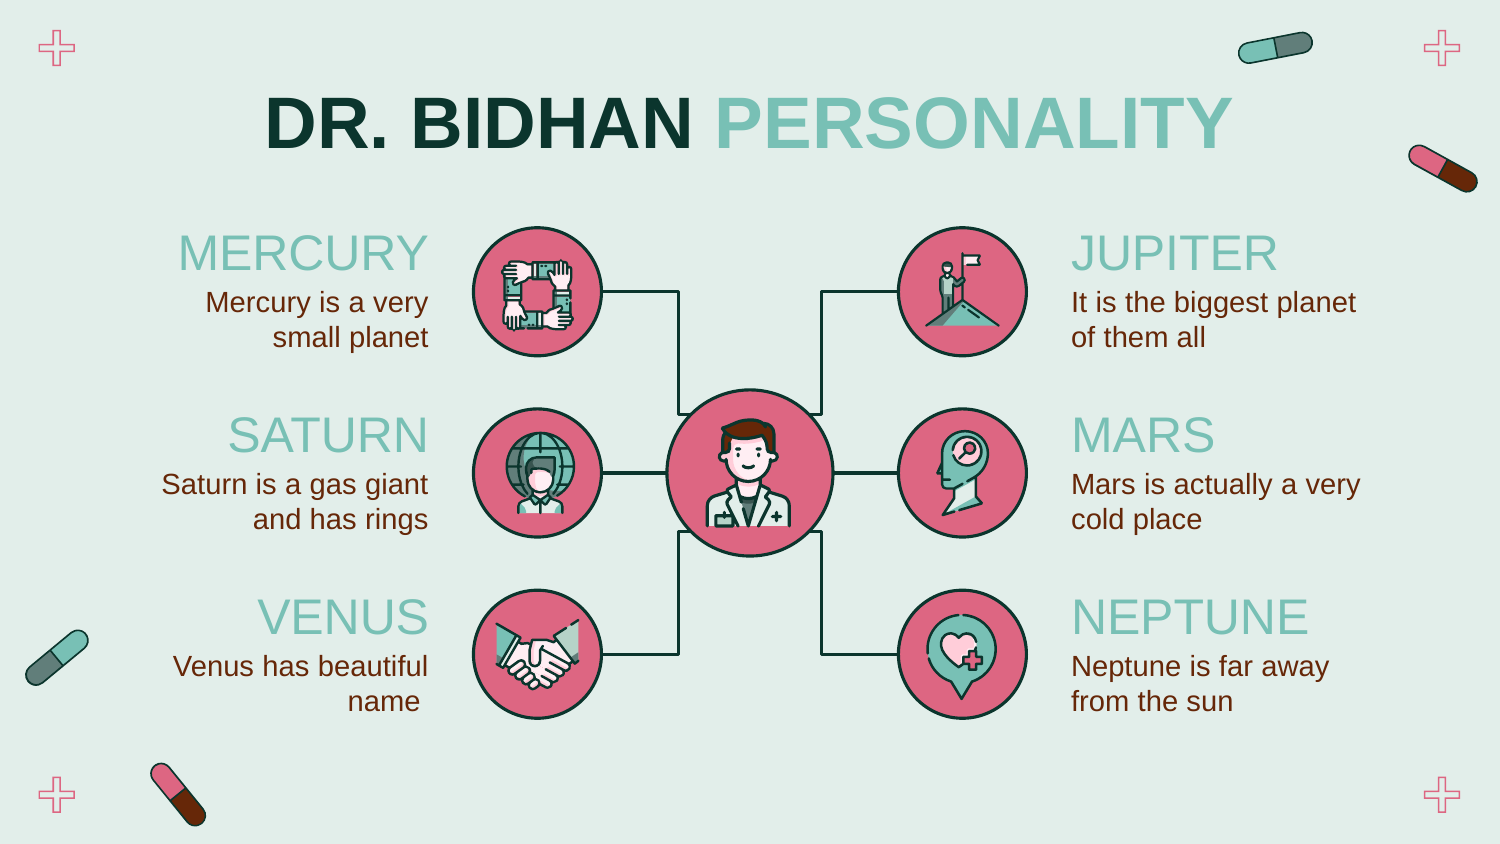

# DR. BIDHAN PERSONALITY
MERCURY
JUPITER

It is the biggest planet of them all
Mercury is a very small planet

SATURN
MARS

Mars is actually a very cold place
Saturn is a gas giant and has rings
VENUS
NEPTUNE

Venus has beautiful name
Neptune is far away from the sun